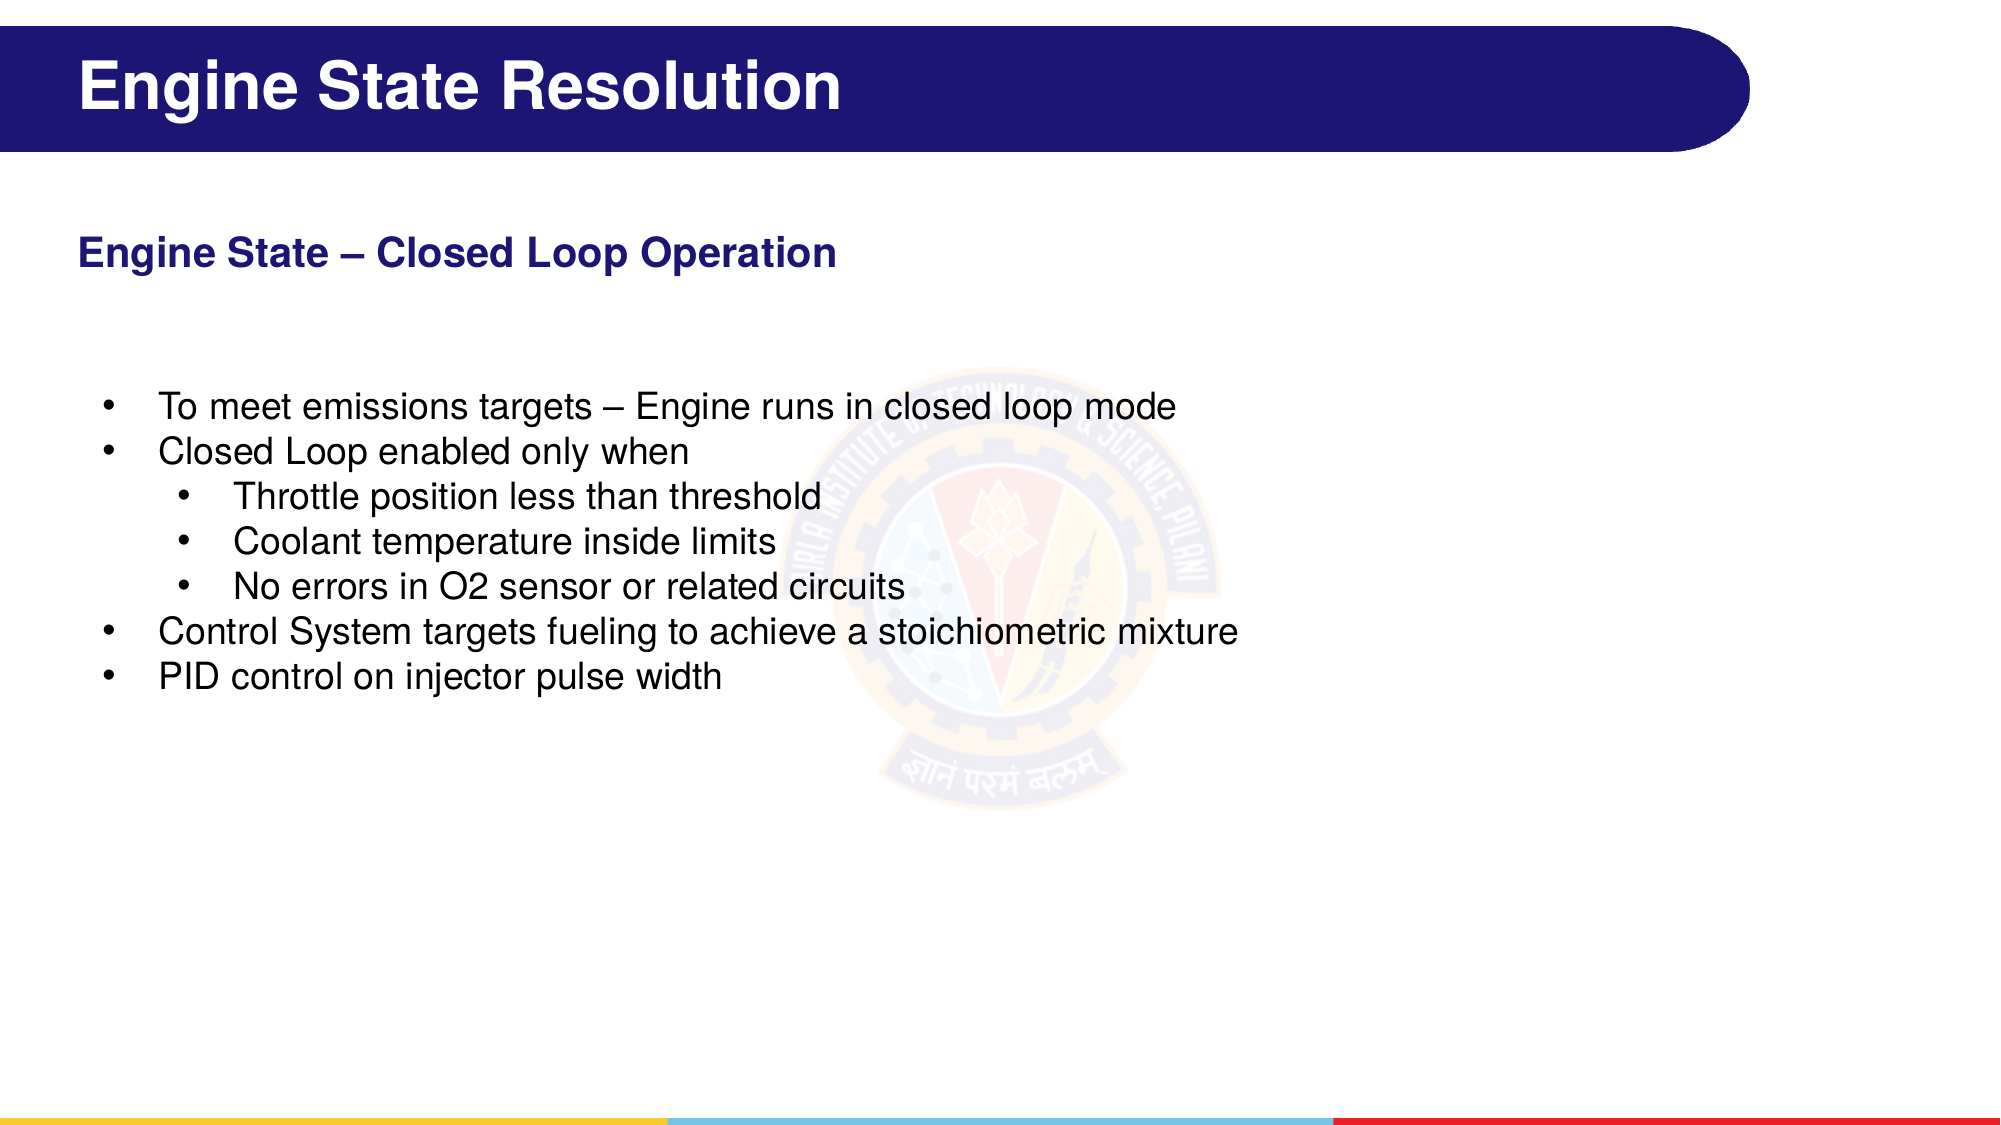

# Engine State Resolution
Engine State – Closed Loop Operation
To meet emissions targets – Engine runs in closed loop mode
Closed Loop enabled only when
Throttle position less than threshold
Coolant temperature inside limits
No errors in O2 sensor or related circuits
Control System targets fueling to achieve a stoichiometric mixture
PID control on injector pulse width